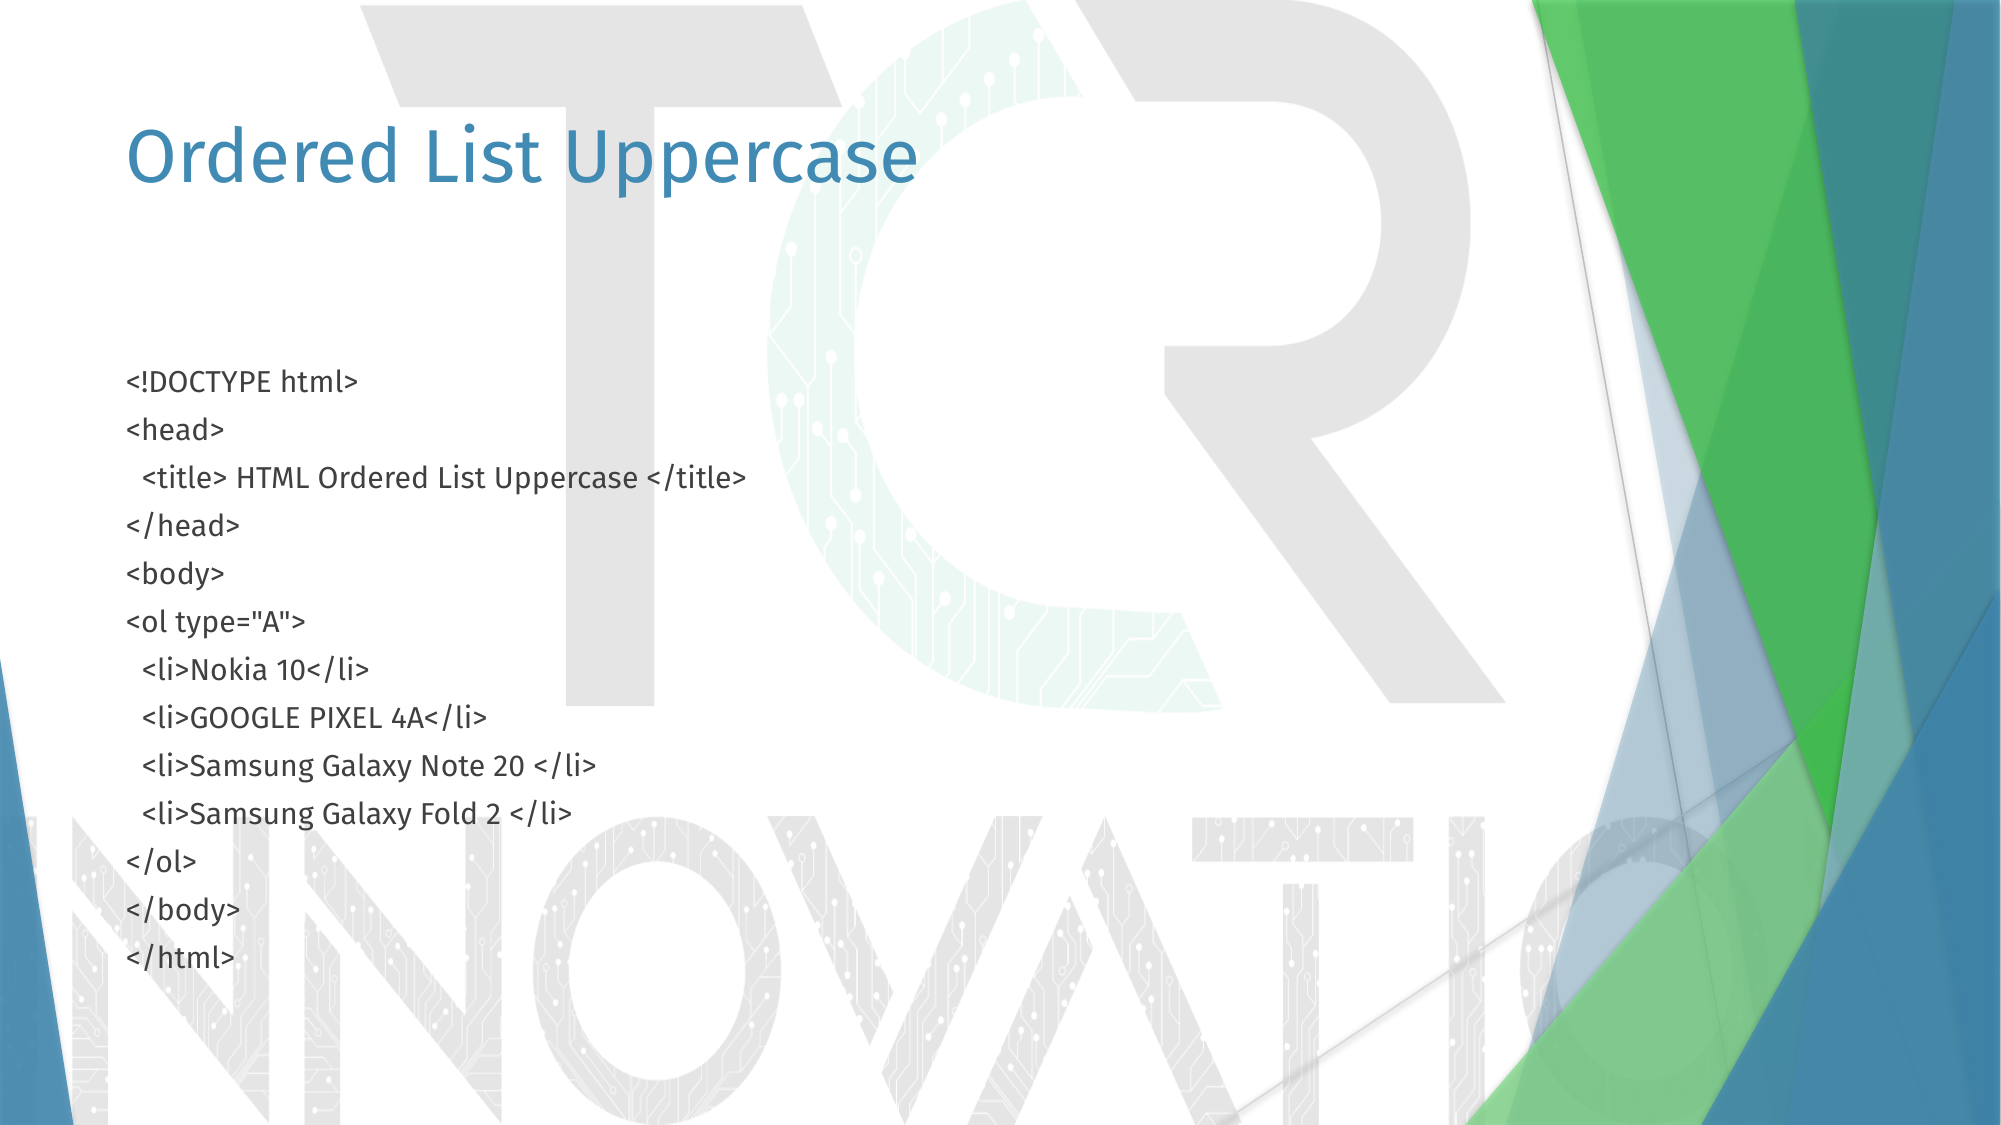

# Ordered List Uppercase
<!DOCTYPE html>
<head>
  <title> HTML Ordered List Uppercase </title>
</head>
<body>
<ol type="A">
  <li>Nokia 10</li>
  <li>GOOGLE PIXEL 4A</li>
  <li>Samsung Galaxy Note 20 </li>
  <li>Samsung Galaxy Fold 2 </li>
</ol>
</body>
</html>